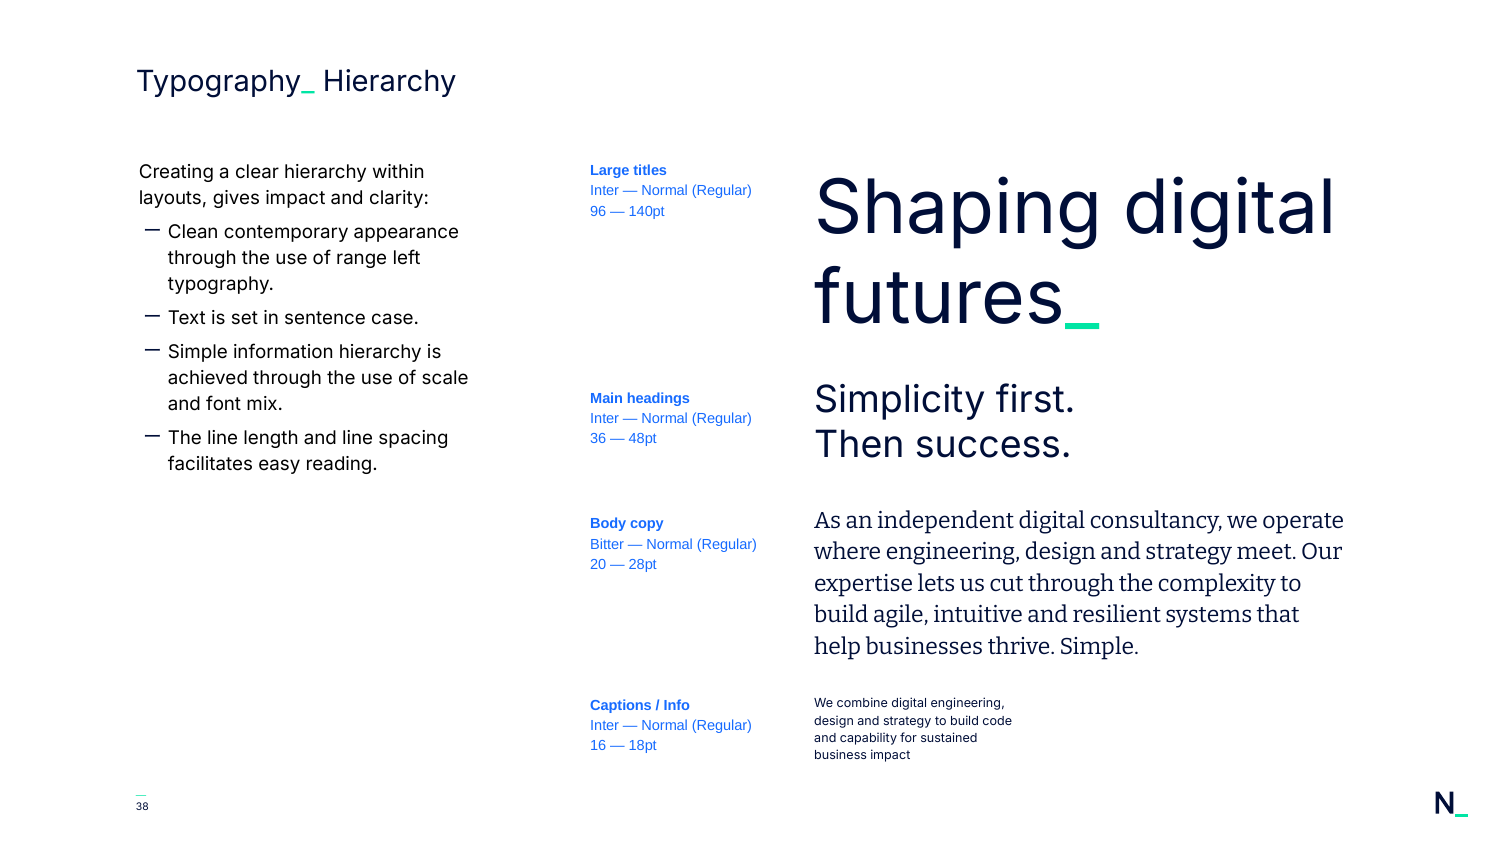

# Typography_ Hierarchy
Creating a clear hierarchy within layouts, gives impact and clarity:
Clean contemporary appearance through the use of range left typography.
Text is set in sentence case.
Simple information hierarchy is achieved through the use of scale and font mix.
The line length and line spacing facilitates easy reading.

Large titles
Inter — Normal (Regular)
96 — 140pt
Shaping digital futures_
Simplicity first.
Then success.
Main headings
Inter — Normal (Regular)
36 — 48pt
As an independent digital consultancy, we operate where engineering, design and strategy meet. Our expertise lets us cut through the complexity to build agile, intuitive and resilient systems that help businesses thrive. Simple.
Body copy
Bitter — Normal (Regular)
20 — 28pt
Captions / Info
Inter — Normal (Regular)
16 — 18pt
We combine digital engineering, design and strategy to build code and capability for sustained business impact
—
38